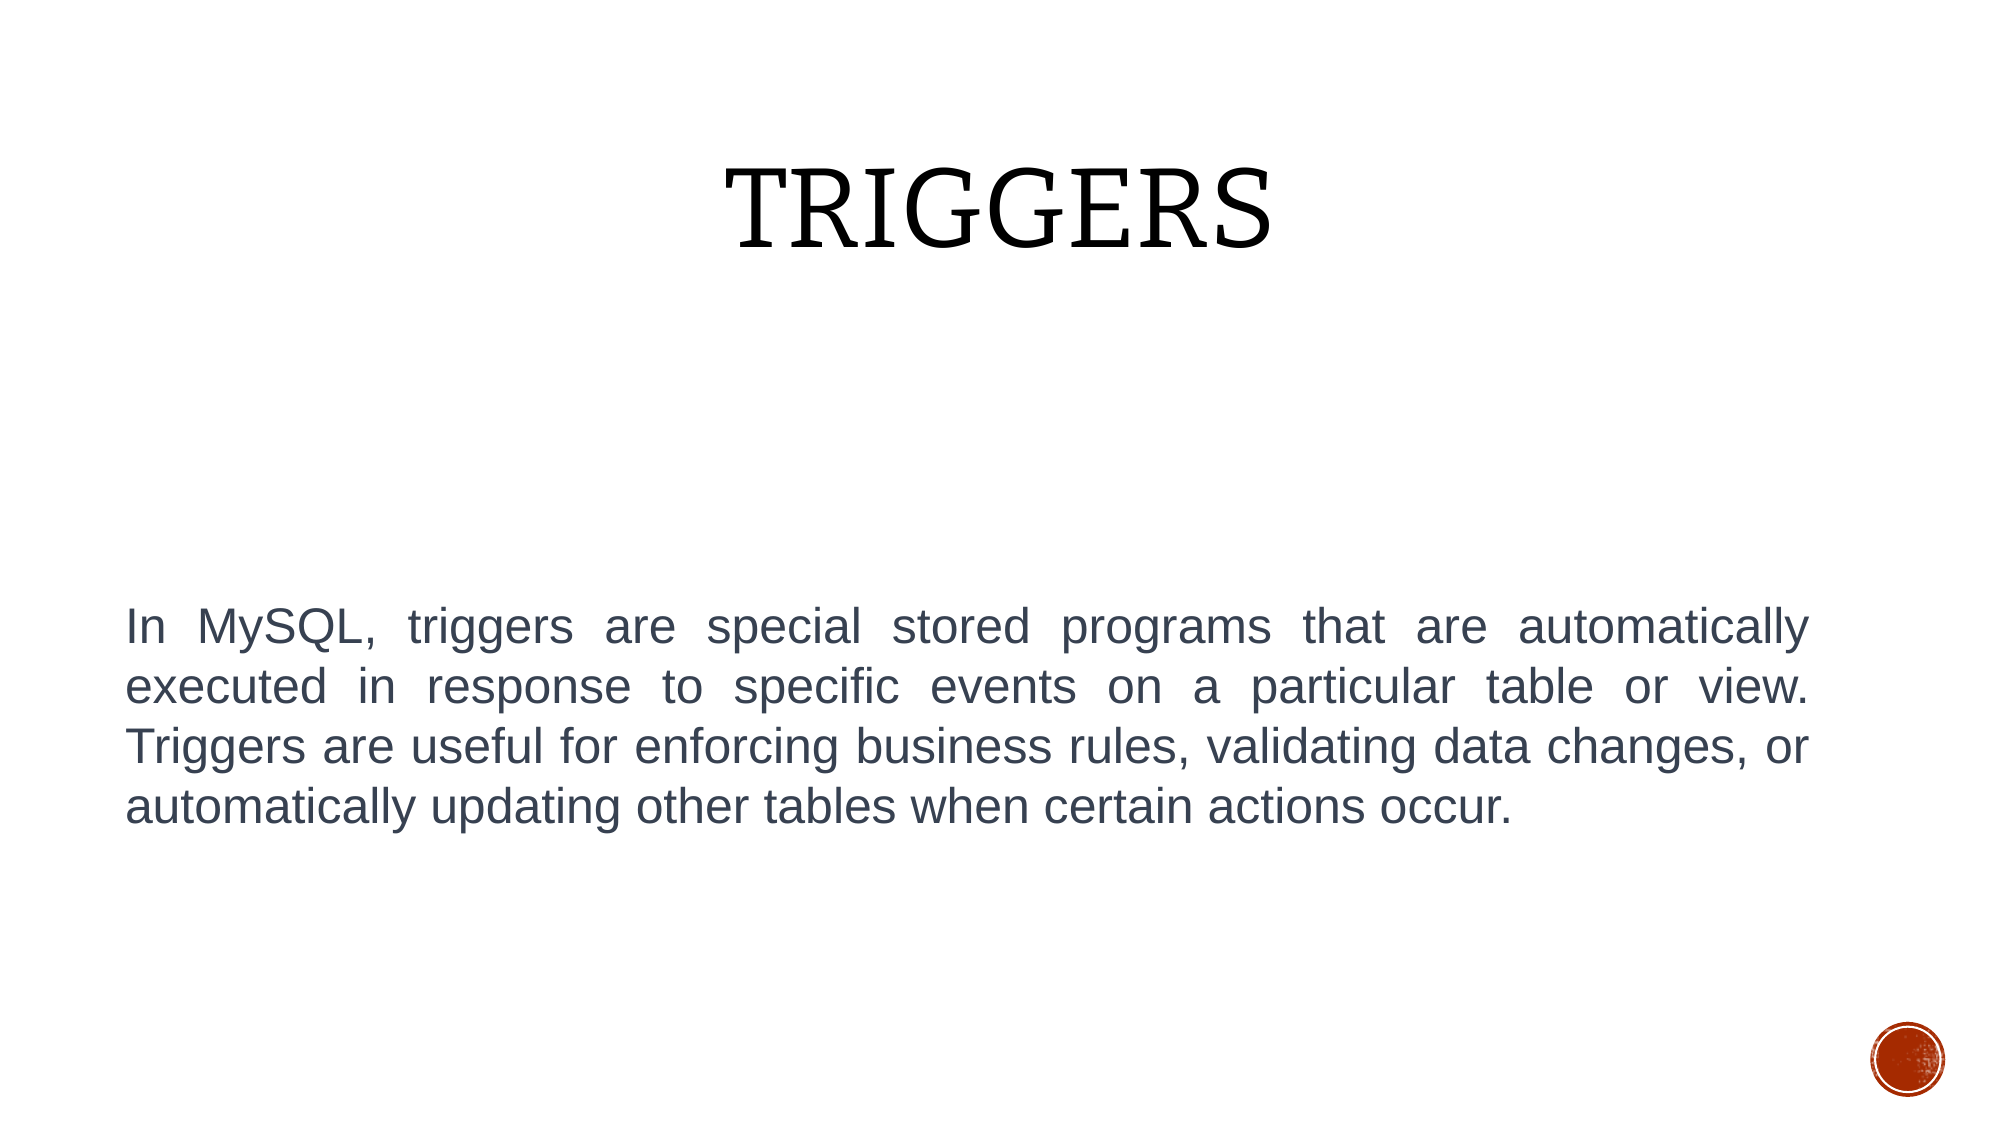

# triggers
In MySQL, triggers are special stored programs that are automatically executed in response to specific events on a particular table or view. Triggers are useful for enforcing business rules, validating data changes, or automatically updating other tables when certain actions occur.